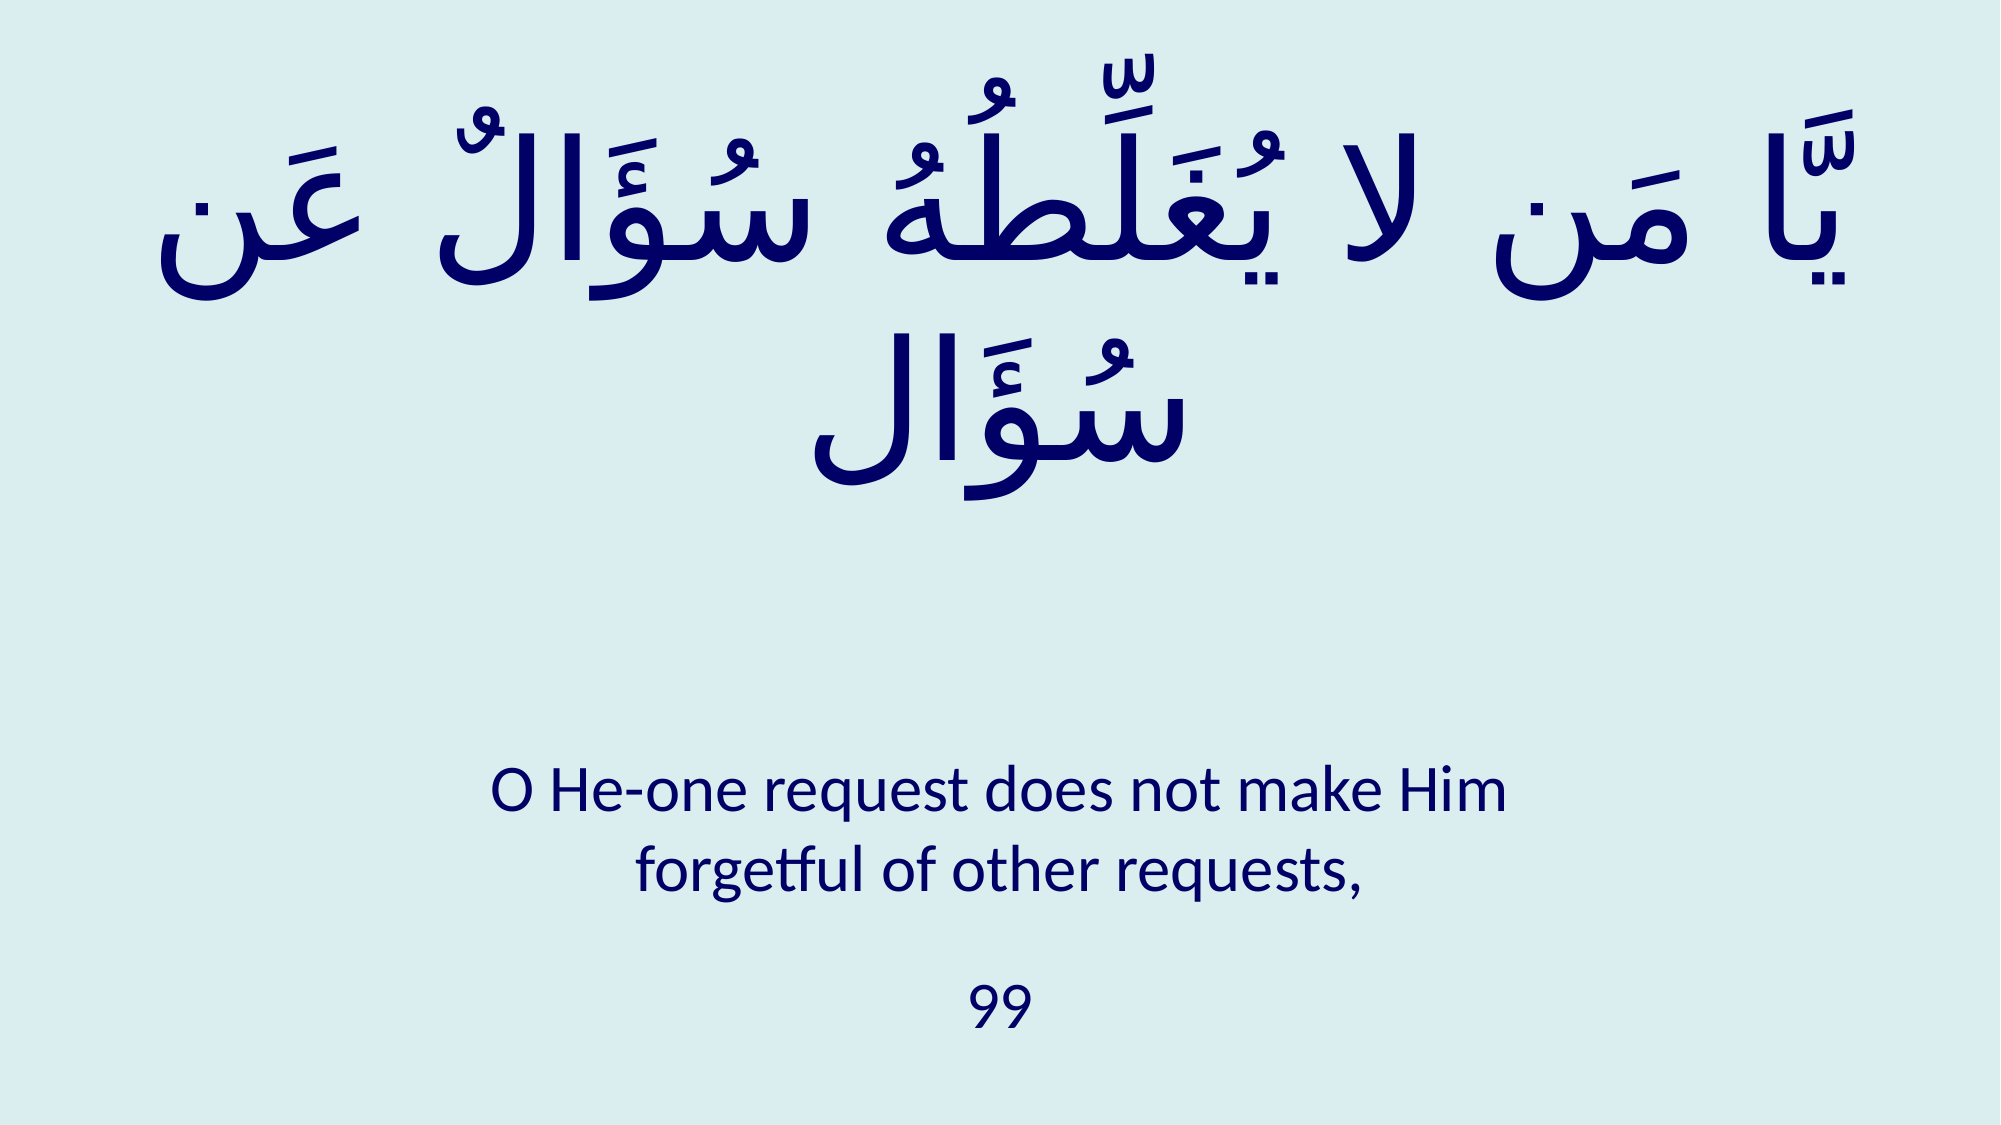

# يَّا مَن لا يُغَلِّطُهُ سُؤَالٌ عَن سُؤَال
O He-one request does not make Him forgetful of other requests,
99